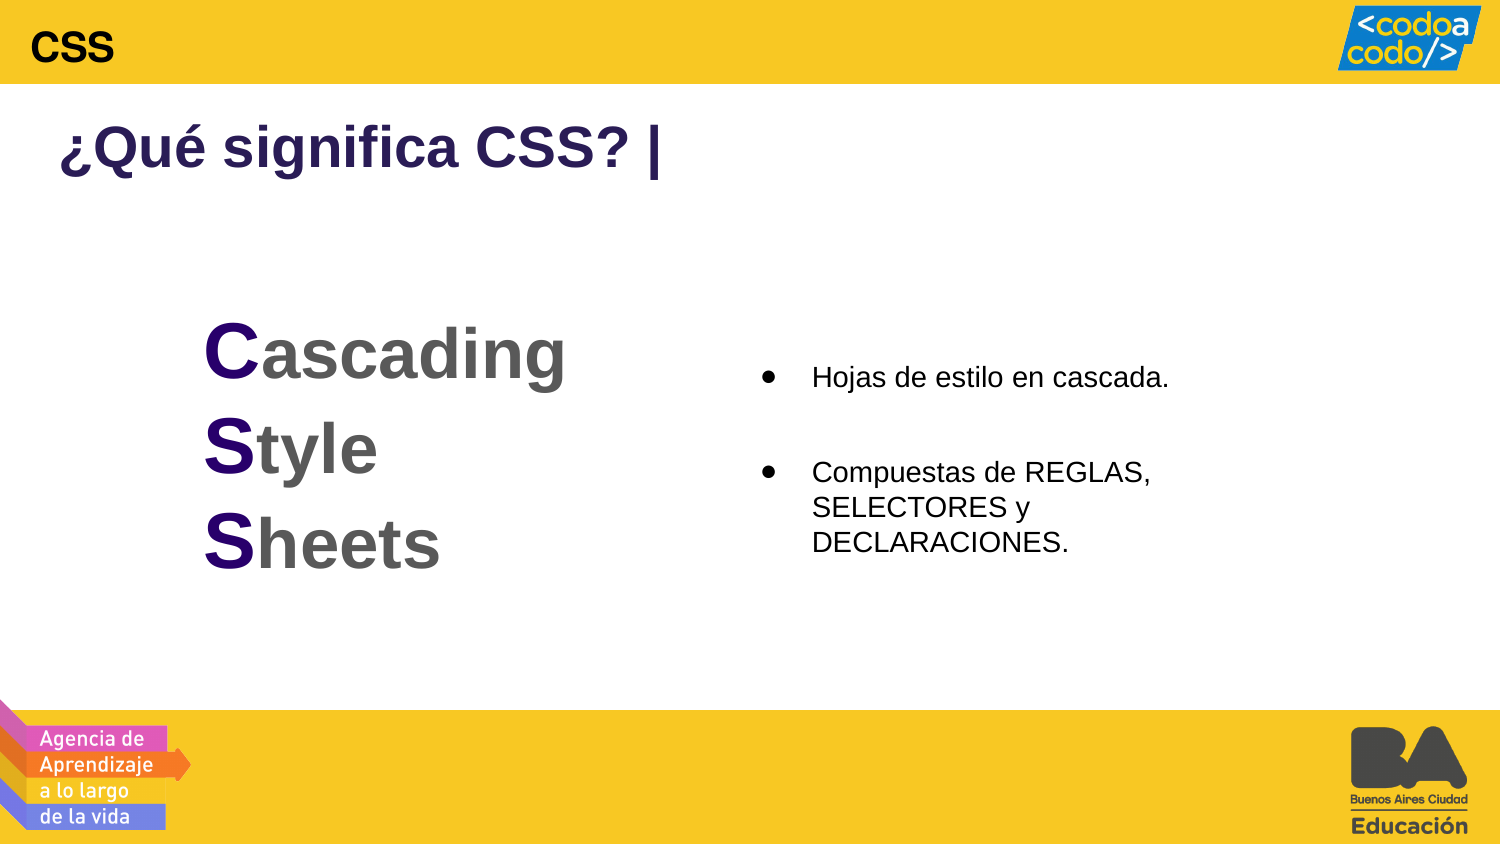

CSS
¿Qué significa CSS? |
Cascading
Style
Sheets
Hojas de estilo en cascada.

Compuestas de REGLAS, SELECTORES y DECLARACIONES.